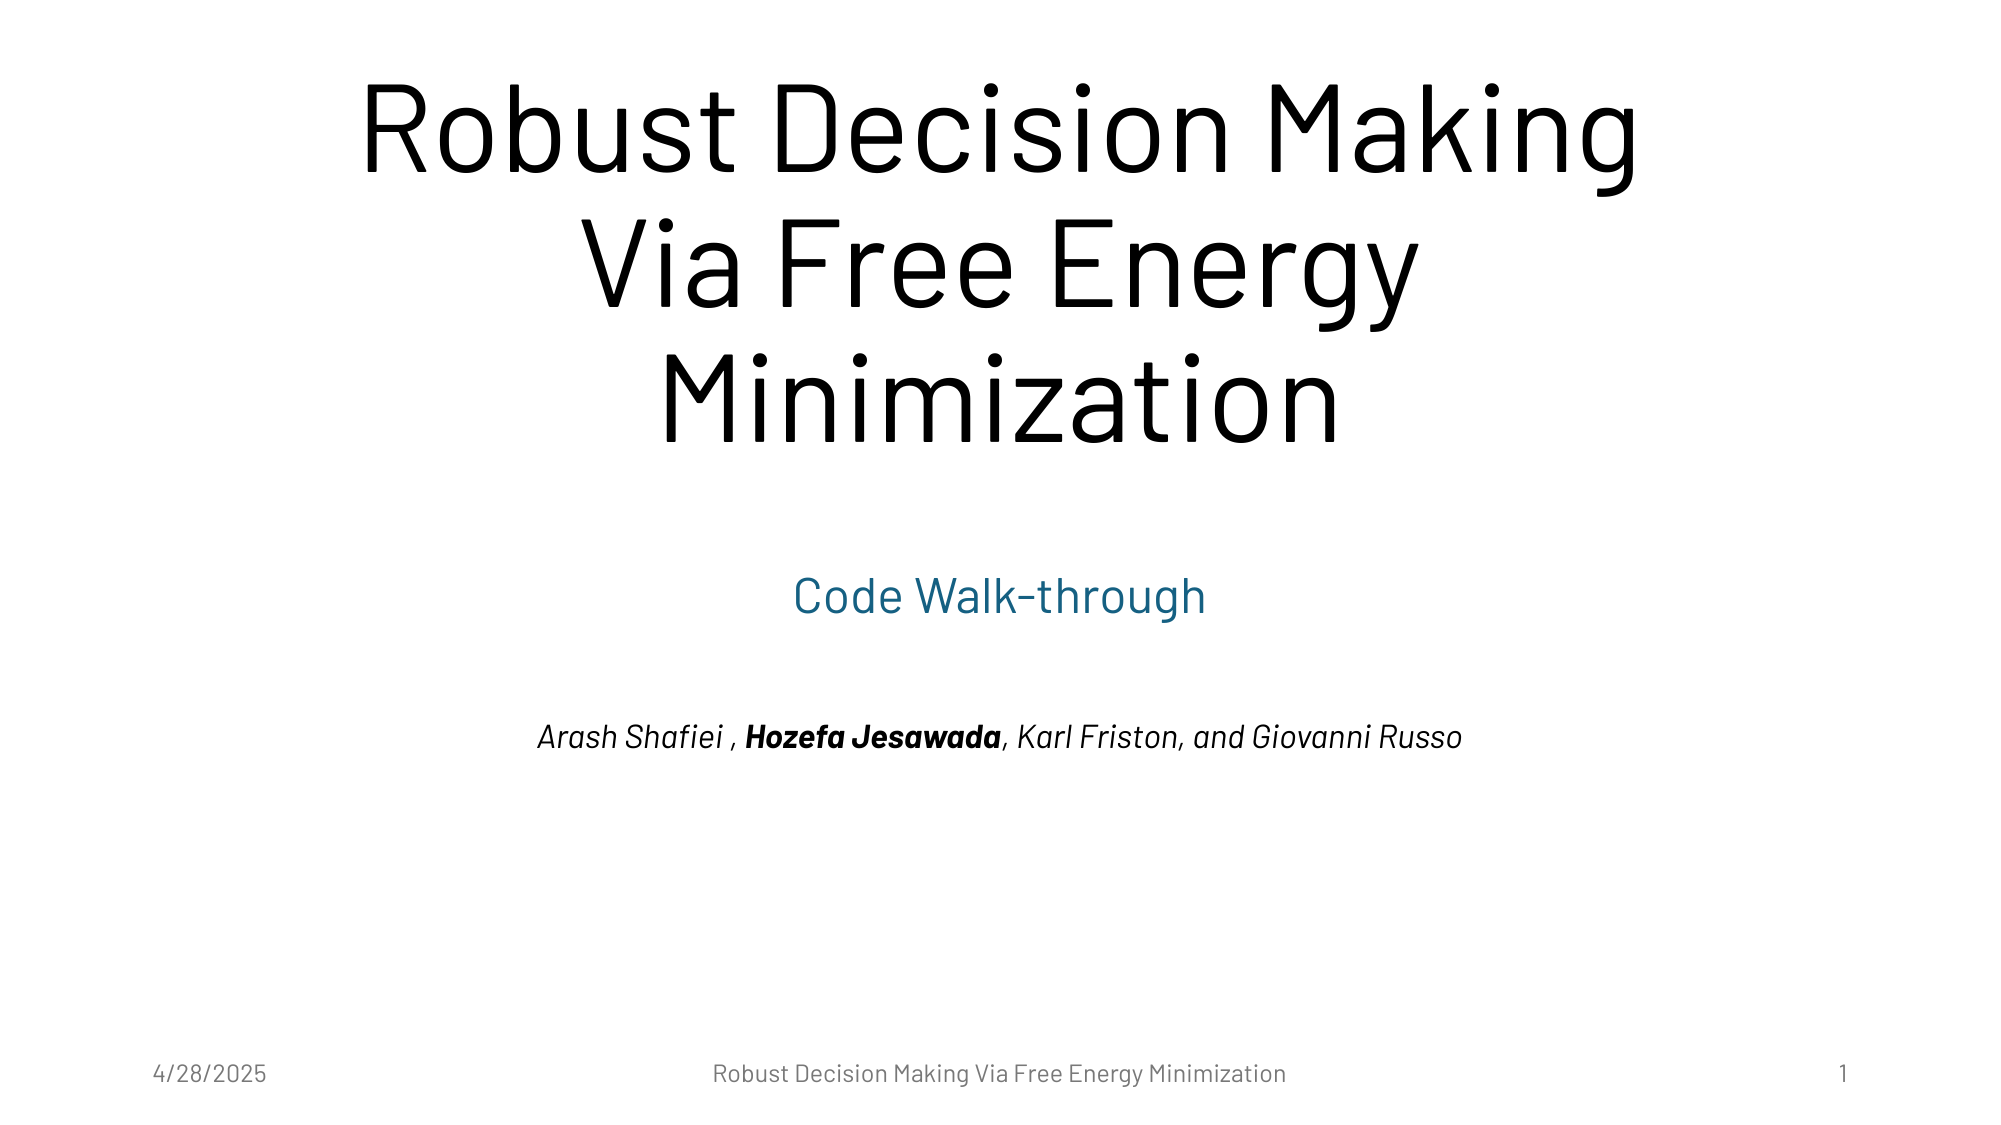

# Robust Decision Making Via Free Energy Minimization
Code Walk-through

Arash Shafiei , Hozefa Jesawada, Karl Friston, and Giovanni Russo
4/28/2025
Robust Decision Making Via Free Energy Minimization
1